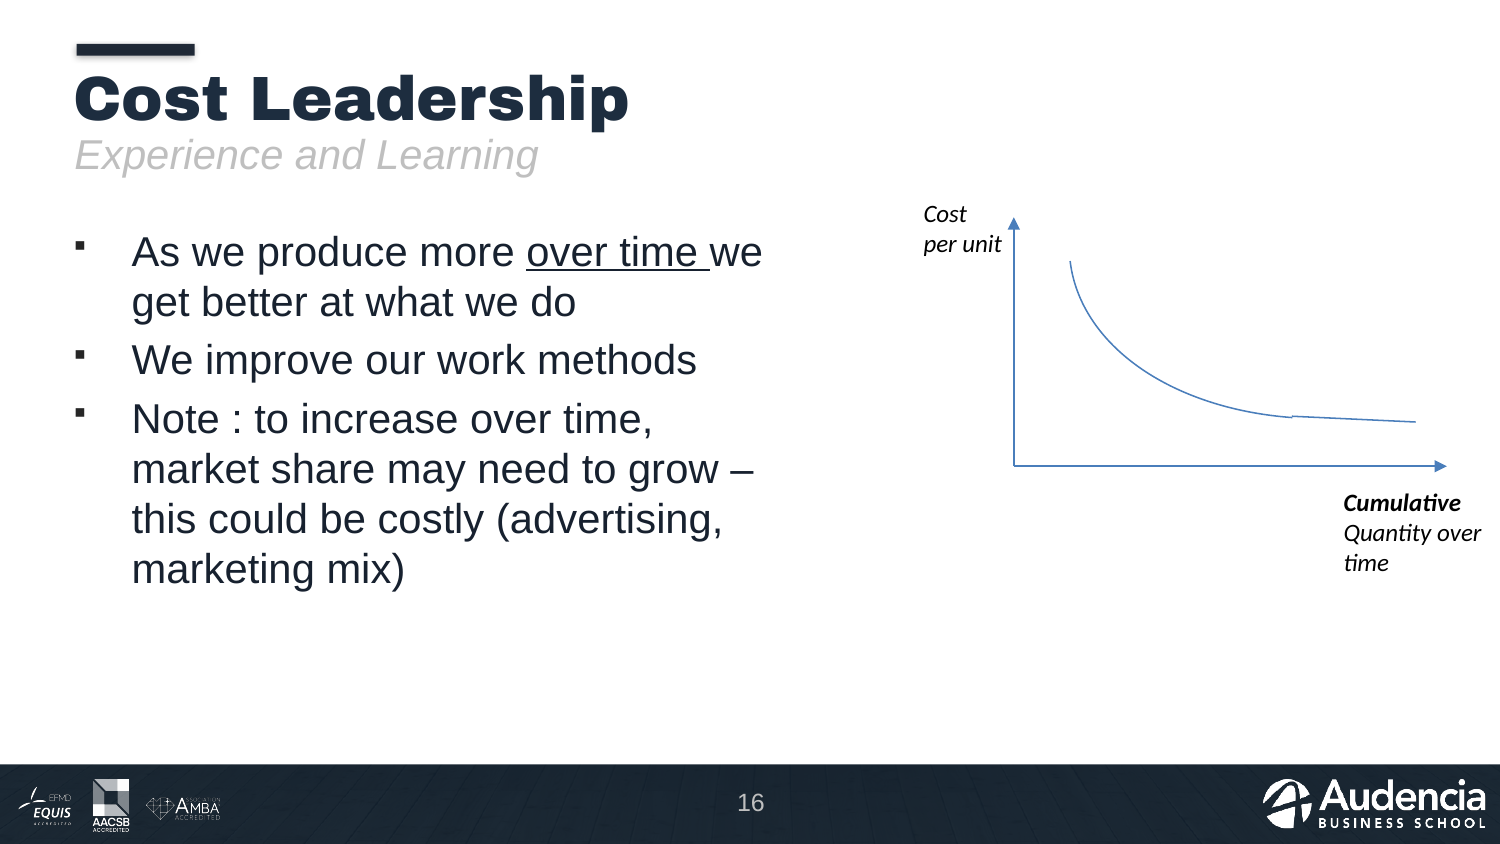

# Cost Leadership
Experience and Learning
Cost
per unit
As we produce more over time we get better at what we do
We improve our work methods
Note : to increase over time, market share may need to grow – this could be costly (advertising, marketing mix)
Cumulative
Quantity over
time
16